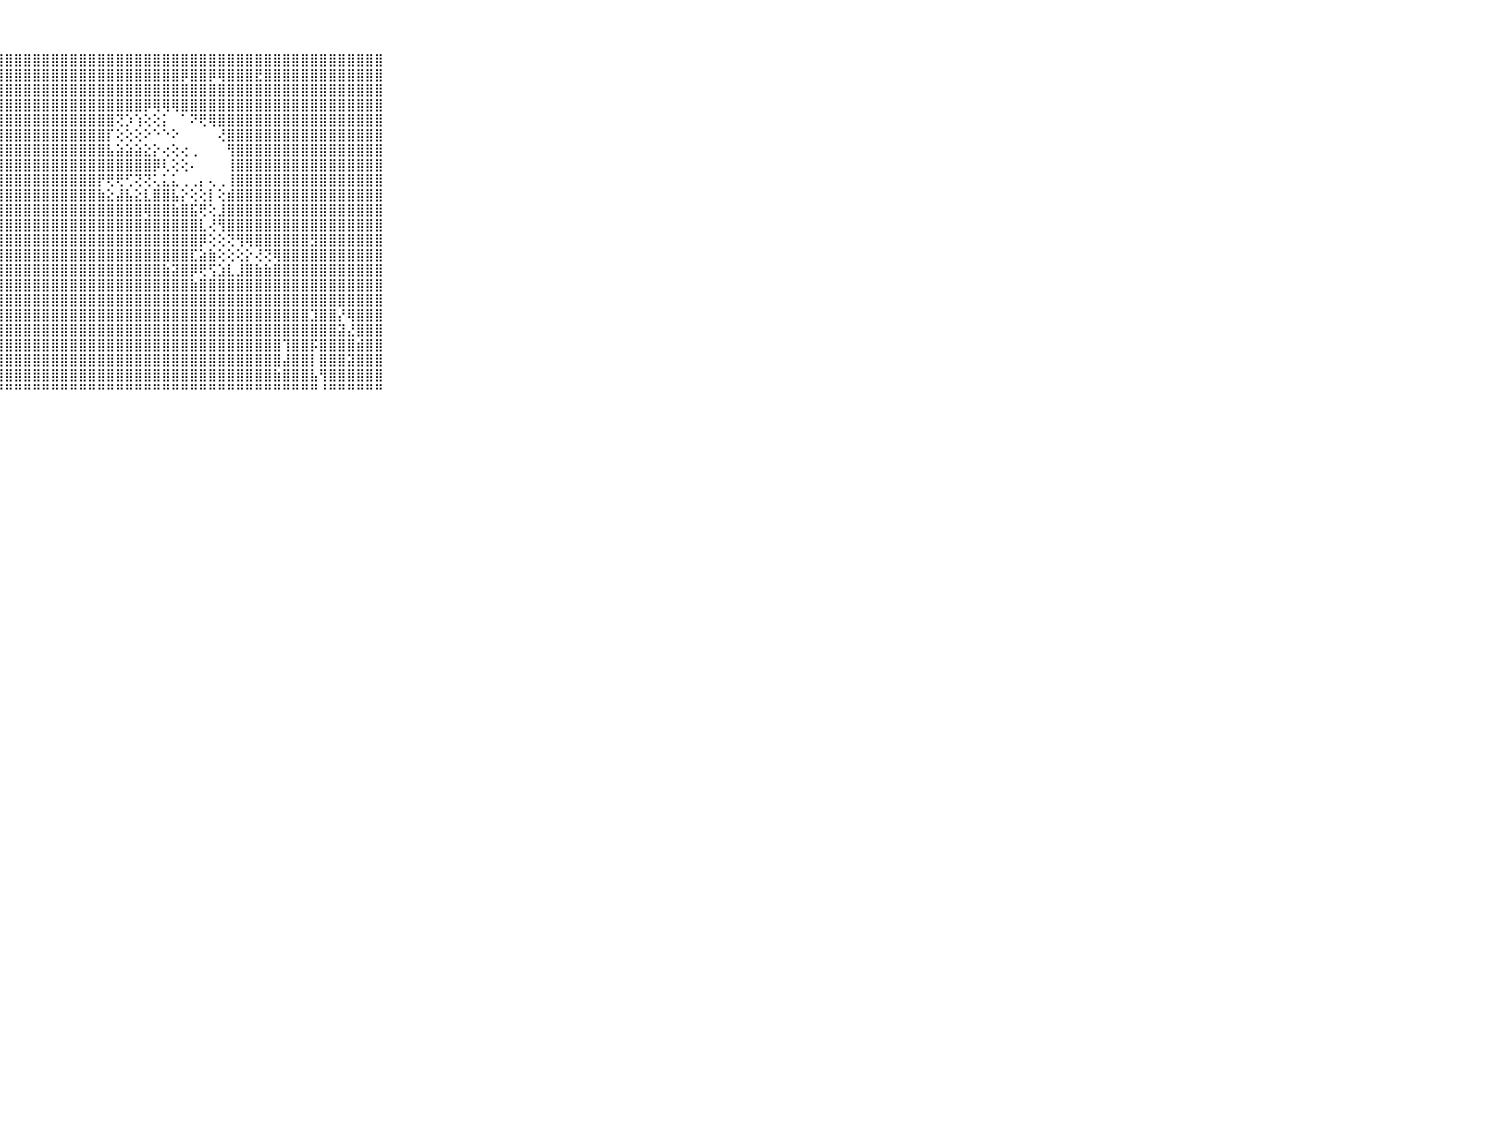

⠀⠀⠀⠀⠀⠀⠀⠀⠀⠀⠀⢾⣿⣿⢿⢀⢇⢕⢜⣿⣿⣿⣿⣿⣿⣿⣿⣿⣿⣿⣿⣿⣿⣿⣿⣿⣿⣿⣿⣿⣿⣿⣿⣿⣿⣿⣿⣿⣿⣿⣿⣿⣿⣿⣿⣿⣿⣿⣿⣿⣿⣿⣿⣿⣿⣿⣿⣿⣿⠀⠀⠀⠀⠀⠀⠀⠀⠀⠀⠀⠀
⠀⠀⠀⠀⠀⠀⠀⠀⠀⠀⠀⢸⣿⣿⣿⠀⠀⢱⢕⣿⣿⣿⣿⣿⣿⣿⣿⣿⣿⣿⣿⣿⣿⣿⣿⣿⣿⣿⣿⣿⣿⣿⣿⣿⣿⣿⣿⡿⣿⣿⡿⢿⣿⣿⣿⣟⣿⣿⣿⣿⣿⣿⣿⣿⣿⣿⣿⣿⣿⠀⠀⠀⠀⠀⠀⠀⠀⠀⠀⠀⠀
⠀⠀⠀⠀⠀⠀⠀⠀⠀⠀⠀⢜⣏⣻⣫⢀⠕⢕⢜⣿⣿⣿⣿⣿⣿⣿⣿⣿⣿⣿⣿⣿⣿⣿⣿⣿⣿⣿⣿⣿⣿⣿⣿⣿⣿⣿⣿⣿⣿⣿⣿⣿⣿⣿⣿⣿⣿⣿⣿⣿⣿⣿⣿⣿⣿⣿⣿⣿⣿⠀⠀⠀⠀⠀⠀⠀⠀⠀⠀⠀⠀
⠀⠀⠀⠀⠀⠀⠀⠀⠀⠀⠀⢕⣿⣿⣿⠐⢀⢕⢇⣿⣿⣿⣿⣿⣿⣿⣿⣿⣿⣿⣿⣿⣿⣿⣿⣿⣿⣿⣿⣿⣿⣿⣿⡿⢿⢿⢿⣿⣿⣿⣿⣿⣿⣿⣿⣿⣿⣿⣿⣿⣿⣿⣿⣿⣿⣿⣿⣿⣿⠀⠀⠀⠀⠀⠀⠀⠀⠀⠀⠀⠀
⠀⠀⠀⠀⠀⠀⠀⠀⠀⠀⠀⢸⣿⣿⣿⢀⠕⢕⢕⣿⣿⣿⣿⣿⣿⣿⣿⣿⣿⣿⣿⣿⣿⣿⣿⣿⣿⣿⣿⣿⢝⡱⢱⢕⢕⡅⠀⠁⠝⢟⢿⣿⣿⣿⣿⣿⣿⣿⣿⣿⣿⣿⣿⣿⣿⣿⣿⣿⣿⠀⠀⠀⠀⠀⠀⠀⠀⠀⠀⠀⠀
⠀⠀⠀⠀⠀⠀⠀⠀⠀⠀⠀⢸⣿⣿⡟⠑⢄⢕⢕⣿⣿⣿⣿⣿⣿⣿⣿⣿⣿⣿⣿⣿⣿⣿⣿⣿⣿⣿⣿⡏⢕⢕⢕⠕⠑⠑⠕⠀⠀⠀⠀⢜⣿⣿⣿⣿⣿⣿⣿⣿⣿⣿⣿⣿⣿⣿⣿⣿⣿⠀⠀⠀⠀⠀⠀⠀⠀⠀⠀⠀⠀
⠀⠀⠀⠀⠀⠀⠀⠀⠀⠀⠀⢸⣮⣿⡕⢄⠑⢕⢕⣿⣿⣿⣿⣿⣿⣿⣿⣿⣿⣿⣿⣿⣿⣿⣿⣿⣿⣿⣿⣧⣵⣵⣵⣕⡕⢔⢕⢔⢀⠀⠀⠀⢻⣿⣿⣿⣿⣿⣿⣿⣿⣿⣿⣿⣿⣿⣿⣿⣿⠀⠀⠀⠀⠀⠀⠀⠀⠀⠀⠀⠀
⠀⠀⠀⠀⠀⠀⠀⠀⠀⠀⠀⢸⣿⣿⡇⠁⢄⢕⢕⣿⣿⣿⣿⣿⣿⣿⣿⣿⣿⣿⣿⣿⣿⣿⣿⣿⣿⣿⣿⣿⣿⣿⣿⣿⡿⢇⢕⢕⠄⠀⠀⠀⢸⣿⣿⣿⣿⣿⣿⣿⣿⣿⣿⣿⣿⣿⣿⣿⣿⠀⠀⠀⠀⠀⠀⠀⠀⠀⠀⠀⠀
⠀⠀⠀⠀⠀⠀⠀⠀⠀⠀⠀⣸⣮⣿⡇⢄⠑⢱⢱⣿⣿⣿⣿⣿⣿⣿⣿⣿⣿⣿⣿⣿⣿⣿⣿⣿⣿⣿⡟⢟⢟⢋⢝⢝⢅⣅⣅⢀⢀⡄⢄⢀⢸⣿⣿⣿⣿⣿⣿⣿⣿⣿⣿⣿⣿⣿⣿⣿⣿⠀⠀⠀⠀⠀⠀⠀⠀⠀⠀⠀⠀
⠀⠀⠀⠀⠀⠀⠀⠀⠀⠀⠀⣼⢯⣿⡇⠁⢄⢕⢕⣿⣿⣿⣿⣿⣿⣿⣿⣿⣿⣿⣿⣿⣿⣿⣿⣿⣿⣿⣷⣕⣼⣧⣕⣇⣿⣿⣧⡕⢕⢕⡇⢕⣾⣿⣿⣿⣿⣿⣿⣿⣿⣿⣿⣿⣿⣿⣿⣿⣿⠀⠀⠀⠀⠀⠀⠀⠀⠀⠀⠀⠀
⠀⠀⠀⠀⠀⠀⠀⠀⠀⠀⠀⢹⣿⡿⡗⢄⢑⢕⢱⣿⣿⣿⣿⣿⣿⣿⣿⣿⣿⣿⣿⣿⣿⣿⣿⣿⣿⣿⣿⣿⣿⣿⣿⢿⣿⣿⣷⣿⣯⢟⢕⣸⣿⣿⣿⣿⣿⣿⣿⣿⣿⣿⣿⣿⣿⣿⣿⣿⣿⠀⠀⠀⠀⠀⠀⠀⠀⠀⠀⠀⠀
⠀⠀⠀⠀⠀⠀⠀⠀⠀⠀⠀⣿⢿⡿⢇⠁⢕⢕⢸⣿⣿⣿⣿⣿⣿⣿⣿⣿⣿⣿⣿⣿⣿⣿⣿⣿⣿⣿⣿⣿⣿⣿⣿⣿⣿⣿⣿⣿⣿⣇⢜⢻⣿⣿⣿⣿⣿⣿⣿⣿⣿⣿⣿⣿⣿⣿⣿⣿⣿⠀⠀⠀⠀⠀⠀⠀⠀⠀⠀⠀⠀
⠀⠀⠀⠀⠀⠀⠀⠀⠀⠀⠀⢸⣿⣿⢕⠔⢕⢕⢸⣿⣿⣿⣿⣿⣿⣿⣿⣿⣿⣿⣿⣿⣿⣿⣿⣿⣿⣿⣿⣿⣿⣿⣿⣿⣿⣿⣿⣿⣿⡿⢕⢕⢝⢻⢿⣿⣿⣿⣿⣿⣿⣻⣿⣿⣿⣿⣿⣿⣿⠀⠀⠀⠀⠀⠀⠀⠀⠀⠀⠀⠀
⠀⠀⠀⠀⠀⠀⠀⠀⠀⠀⠀⢸⣿⣿⢕⠀⢕⢕⢸⣿⣿⣿⣿⣿⣿⣿⣿⣿⣿⣿⣿⣿⣿⣿⣿⣿⣿⣿⣿⣿⣿⣿⣿⣿⣿⣿⣿⣿⣏⣵⣷⢕⢕⢕⡕⢜⢝⢿⣿⣿⣿⣿⣿⣿⣿⣿⣿⣿⣿⠀⠀⠀⠀⠀⠀⠀⠀⠀⠀⠀⠀
⠀⠀⠀⠀⠀⠀⠀⠀⠀⠀⠀⢸⣿⣿⢕⠔⢕⢕⢸⣿⣿⣿⣿⣿⣿⣿⣿⣿⣿⣿⣿⣿⣿⣿⣿⣿⣿⣿⣿⣿⣿⣿⣿⣿⣿⣷⣽⣿⡿⢟⢫⣱⣇⣸⣿⣷⣷⣿⣿⣿⣿⣿⣿⣿⣿⣿⣿⣿⣿⠀⠀⠀⠀⠀⠀⠀⠀⠀⠀⠀⠀
⠀⠀⠀⠀⠀⠀⠀⠀⠀⠀⠀⢻⣿⣟⠁⠀⢕⢕⢼⣿⣿⣿⣿⣿⣿⣿⣿⣿⣿⣿⣿⣿⣿⣿⣿⣿⣿⣿⣿⣿⣿⣿⣿⣿⣿⣿⣿⣿⣷⣿⣿⣿⣿⣿⣿⣿⣿⣿⣿⣿⣿⣿⣿⣿⣿⣿⣿⣿⣿⠀⠀⠀⠀⠀⠀⠀⠀⠀⠀⠀⠀
⠀⠀⠀⠀⠀⠀⠀⠀⠀⠀⠀⢸⢿⡎⢀⠑⢕⢕⣿⣿⣿⣿⣿⣿⣿⣿⣿⣿⣿⣿⣿⣿⣿⣿⣿⣿⣿⣿⣿⣿⣿⣿⣿⣿⣿⣿⣿⣿⣿⣿⣿⣿⣿⣿⣿⣿⣿⣿⣿⣿⣿⣿⣿⣿⣿⣿⣿⣿⣿⠀⠀⠀⠀⠀⠀⠀⠀⠀⠀⠀⠀
⠀⠀⠀⠀⠀⠀⠀⠀⠀⠀⠀⢕⢝⢇⠀⠀⢕⢕⣿⣿⣿⣿⣿⣿⣿⣿⣿⣿⣿⣿⣿⣿⣿⣿⣿⣿⣿⣿⣿⣿⣿⣿⣿⣿⣿⣿⣿⣿⣿⣿⣿⣿⣿⣿⣿⣿⣿⣿⣿⣿⣿⣹⣿⣿⡜⢿⣿⣿⣿⠀⠀⠀⠀⠀⠀⠀⠀⠀⠀⠀⠀
⠀⠀⠀⠀⠀⠀⠀⠀⠀⠀⠀⢕⢎⡕⢐⠑⢕⢱⣿⣿⣿⣿⣿⣿⣿⣿⣿⣿⣿⣿⣿⣿⣿⣿⣿⣿⣿⣿⣿⣿⣿⣿⣿⣿⣿⣿⣿⣿⣿⣿⣿⣿⣿⣿⣿⣿⣿⣿⣿⣿⣿⣿⣿⣿⣽⣜⣿⣿⣿⠀⠀⠀⠀⠀⠀⠀⠀⠀⠀⠀⠀
⠀⠀⠀⠀⠀⠀⠀⠀⠀⠀⠀⢕⣮⢕⠀⢑⢕⢕⣿⣿⣿⣿⣿⣿⣿⣿⣿⣿⣿⣿⣿⣿⣿⣿⣿⣿⣿⣿⣿⣿⣿⣿⣿⣿⣿⣿⣿⣿⣿⣿⣿⣿⣿⣿⣿⣿⣿⣿⢹⣿⣿⡯⣿⣿⣿⣿⣾⣿⣿⠀⠀⠀⠀⠀⠀⠀⠀⠀⠀⠀⠀
⠀⠀⠀⠀⠀⠀⠀⠀⠀⠀⠀⢱⢿⡕⢔⢑⢕⢱⣿⣿⣿⣿⣿⣿⣿⣿⣿⣿⣿⣿⣿⣿⣿⣿⣿⣿⣿⣿⣿⣿⣿⣿⣿⣿⣿⣿⣿⣿⣿⣿⣿⣿⣿⣿⣿⣿⣿⣿⣼⣿⣿⡇⣿⣿⣿⣽⣿⣿⣿⠀⠀⠀⠀⠀⠀⠀⠀⠀⠀⠀⠀
⠀⠀⠀⠀⠀⠀⠀⠀⠀⠀⠀⢕⣮⢇⠀⢕⢕⢕⣿⣿⣿⣿⣿⣿⣿⣿⣿⣿⣿⣿⣿⣿⣿⣿⣿⣿⣿⣿⣿⣿⣿⣿⣿⣿⣿⣿⣿⣿⣿⣿⣿⣿⣿⣿⣿⣿⣿⣷⣿⣿⣿⣧⢻⣿⣿⣿⣿⣿⣿⠀⠀⠀⠀⠀⠀⠀⠀⠀⠀⠀⠀
⠀⠀⠀⠀⠀⠀⠀⠀⠀⠀⠀⠑⠛⠑⠑⠑⠑⠑⠛⠛⠛⠛⠛⠛⠛⠛⠛⠛⠛⠛⠛⠛⠛⠛⠛⠛⠛⠛⠛⠛⠛⠛⠛⠛⠛⠛⠛⠛⠛⠛⠛⠛⠛⠛⠛⠛⠛⠛⠛⠛⠛⠛⠘⠛⠛⠛⠛⠛⠛⠀⠀⠀⠀⠀⠀⠀⠀⠀⠀⠀⠀